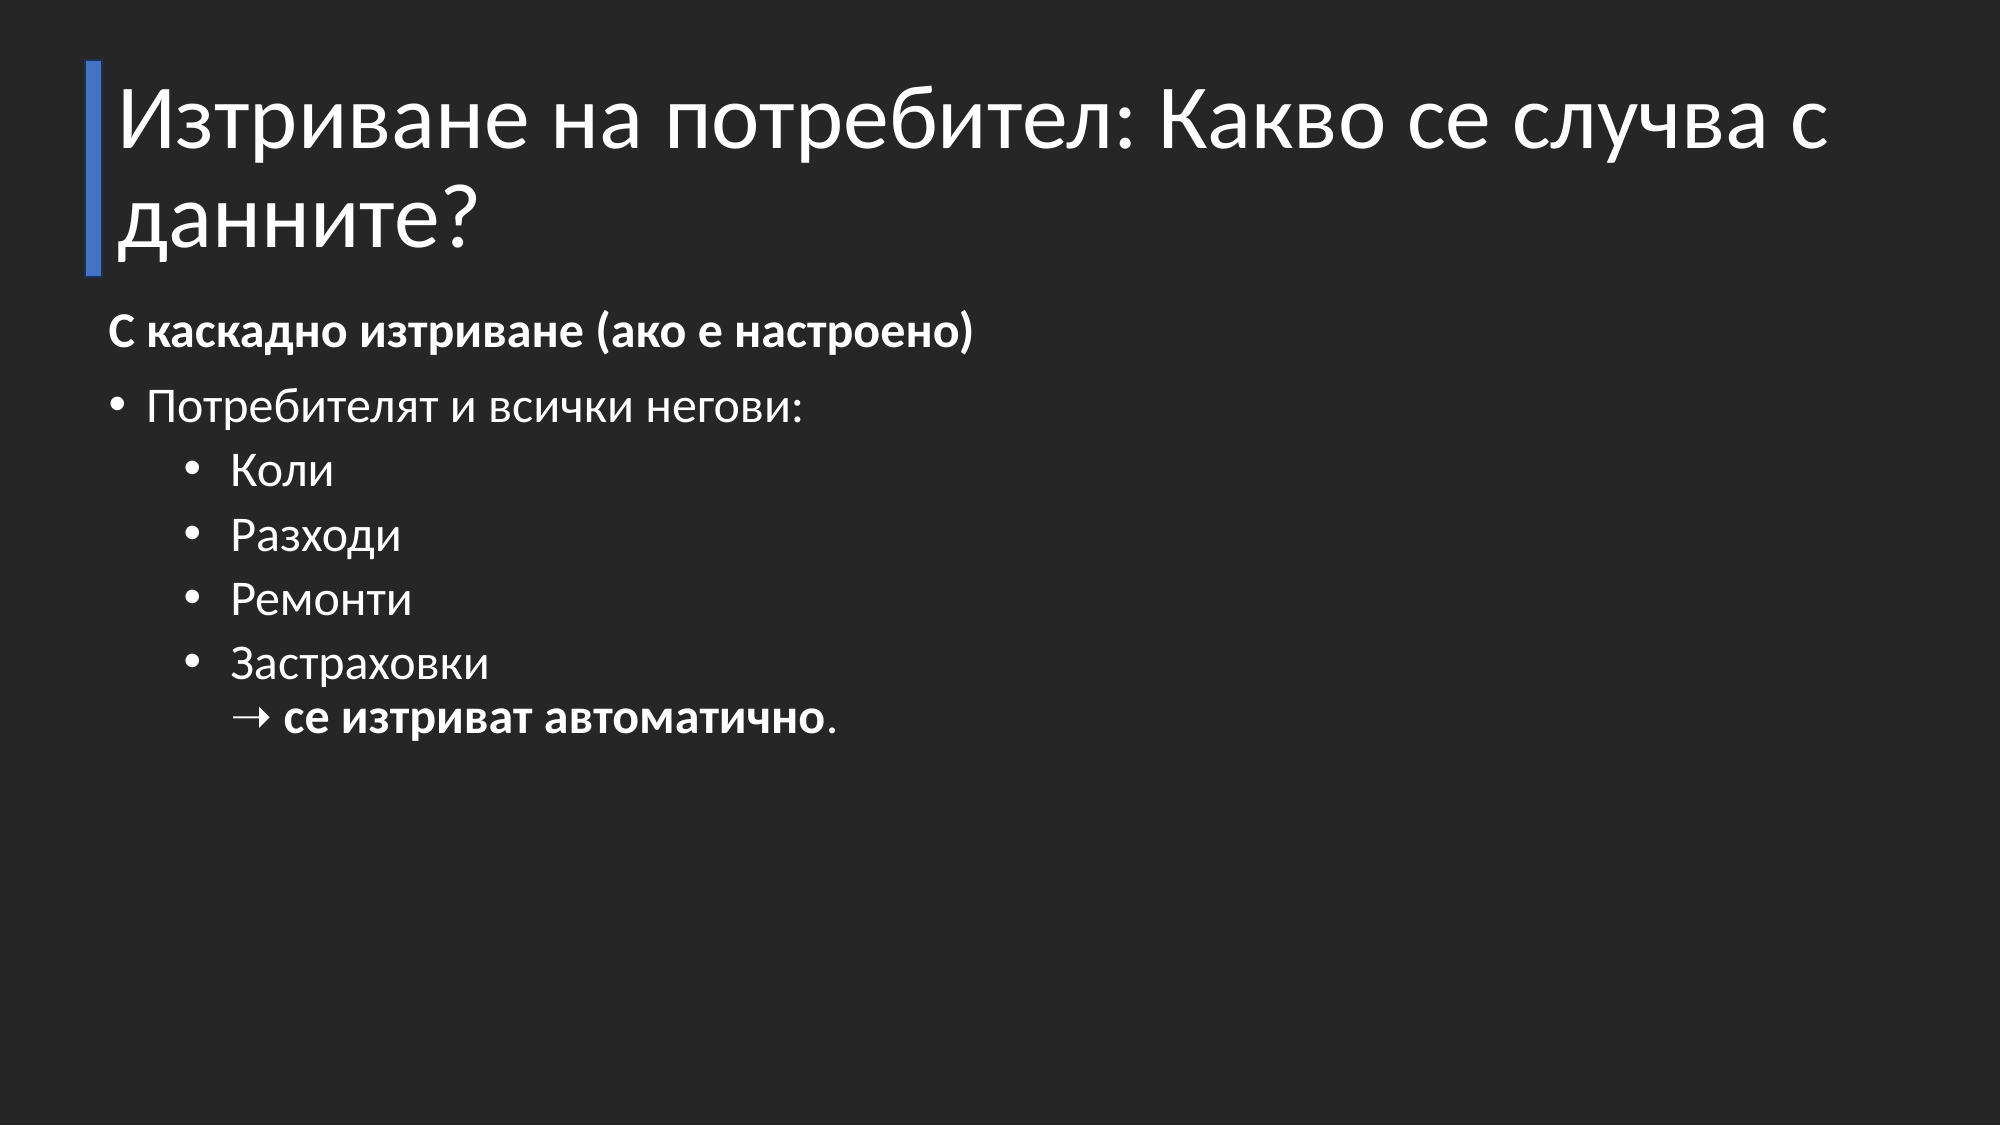

# Изтриване на потребител: Какво се случва с данните?
С каскадно изтриване (ако е настроено)
Потребителят и всички негови:
Коли
Разходи
Ремонти
Застраховки
➝ се изтриват автоматично.